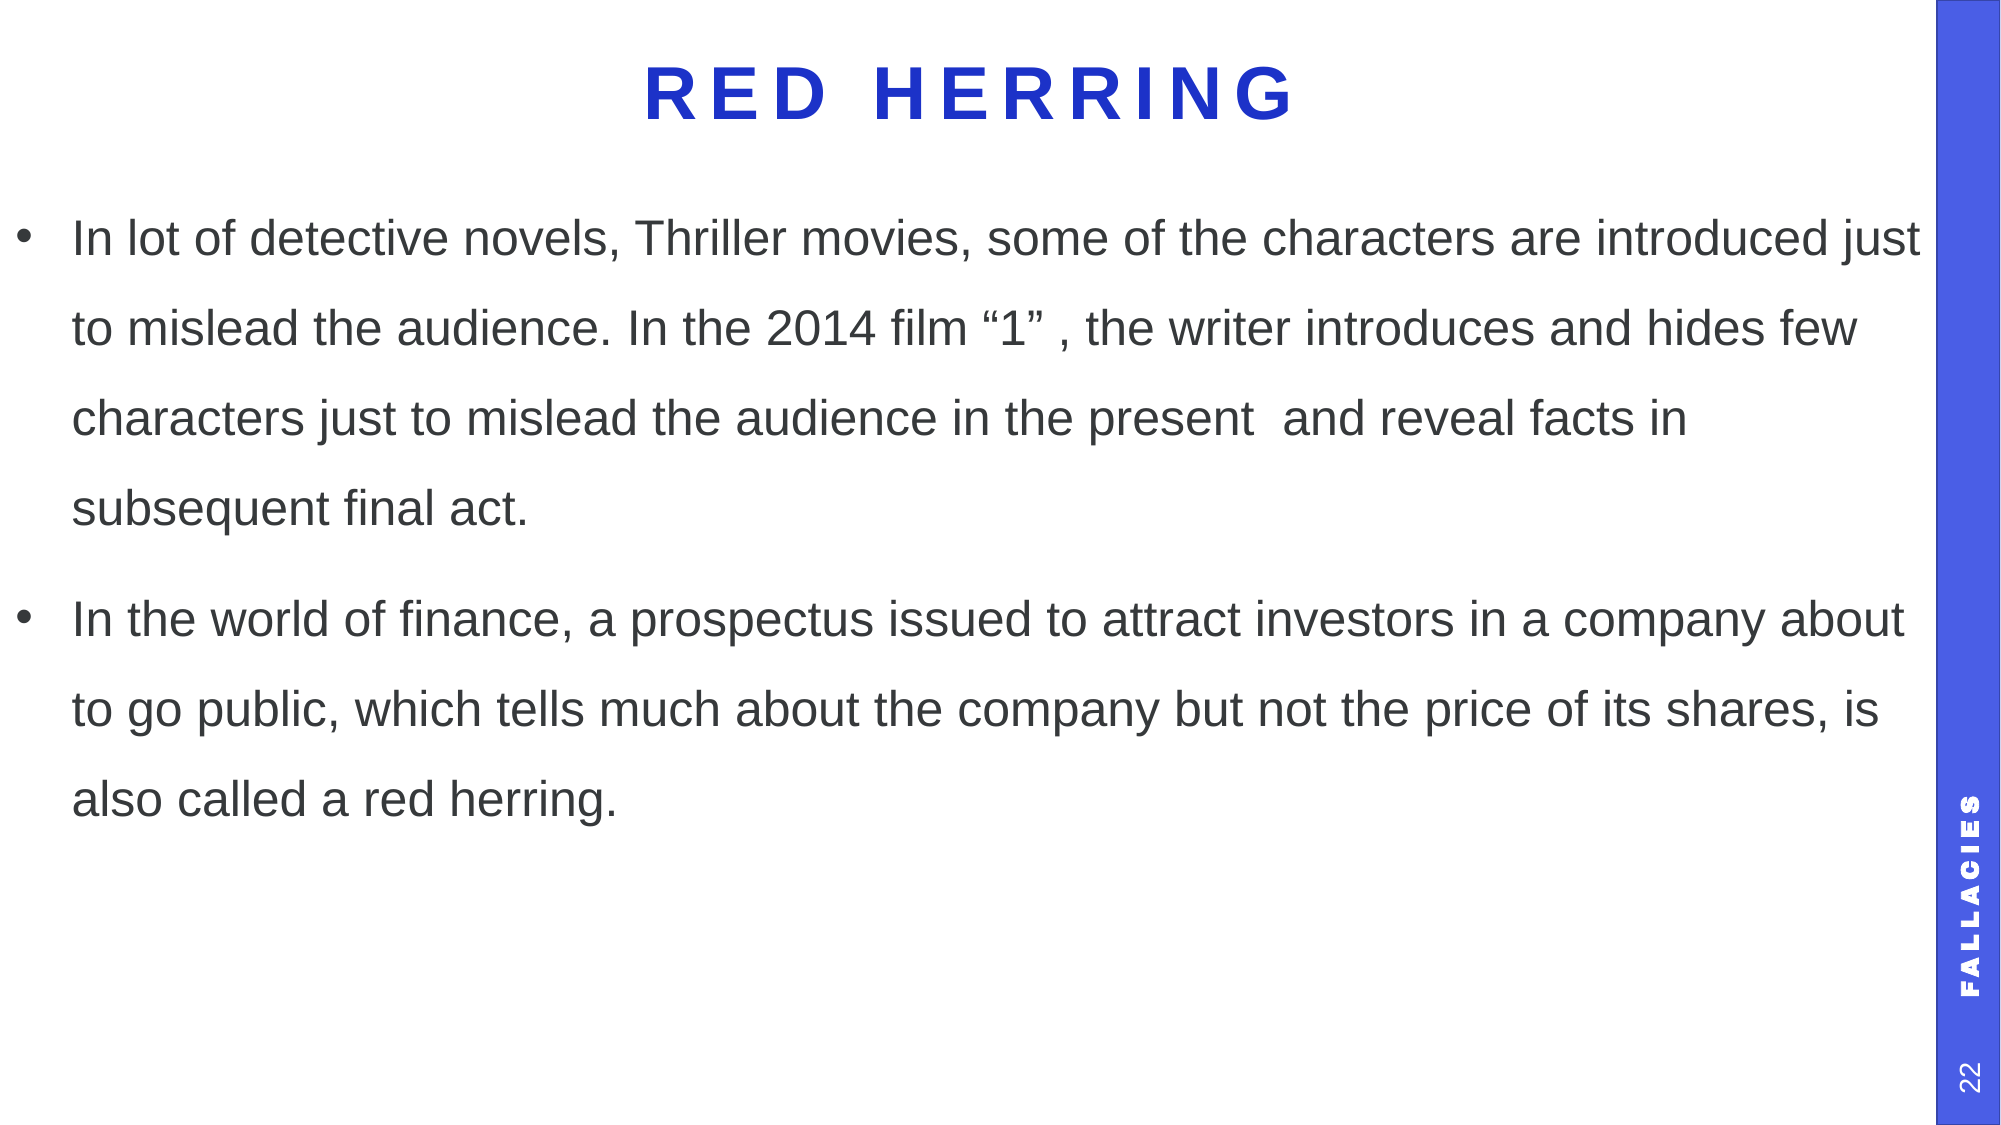

# Red herring
In lot of detective novels, Thriller movies, some of the characters are introduced just to mislead the audience. In the 2014 film “1” , the writer introduces and hides few characters just to mislead the audience in the present  and reveal facts in subsequent final act.
In the world of finance, a prospectus issued to attract investors in a company about to go public, which tells much about the company but not the price of its shares, is also called a red herring.

Fallacies
22